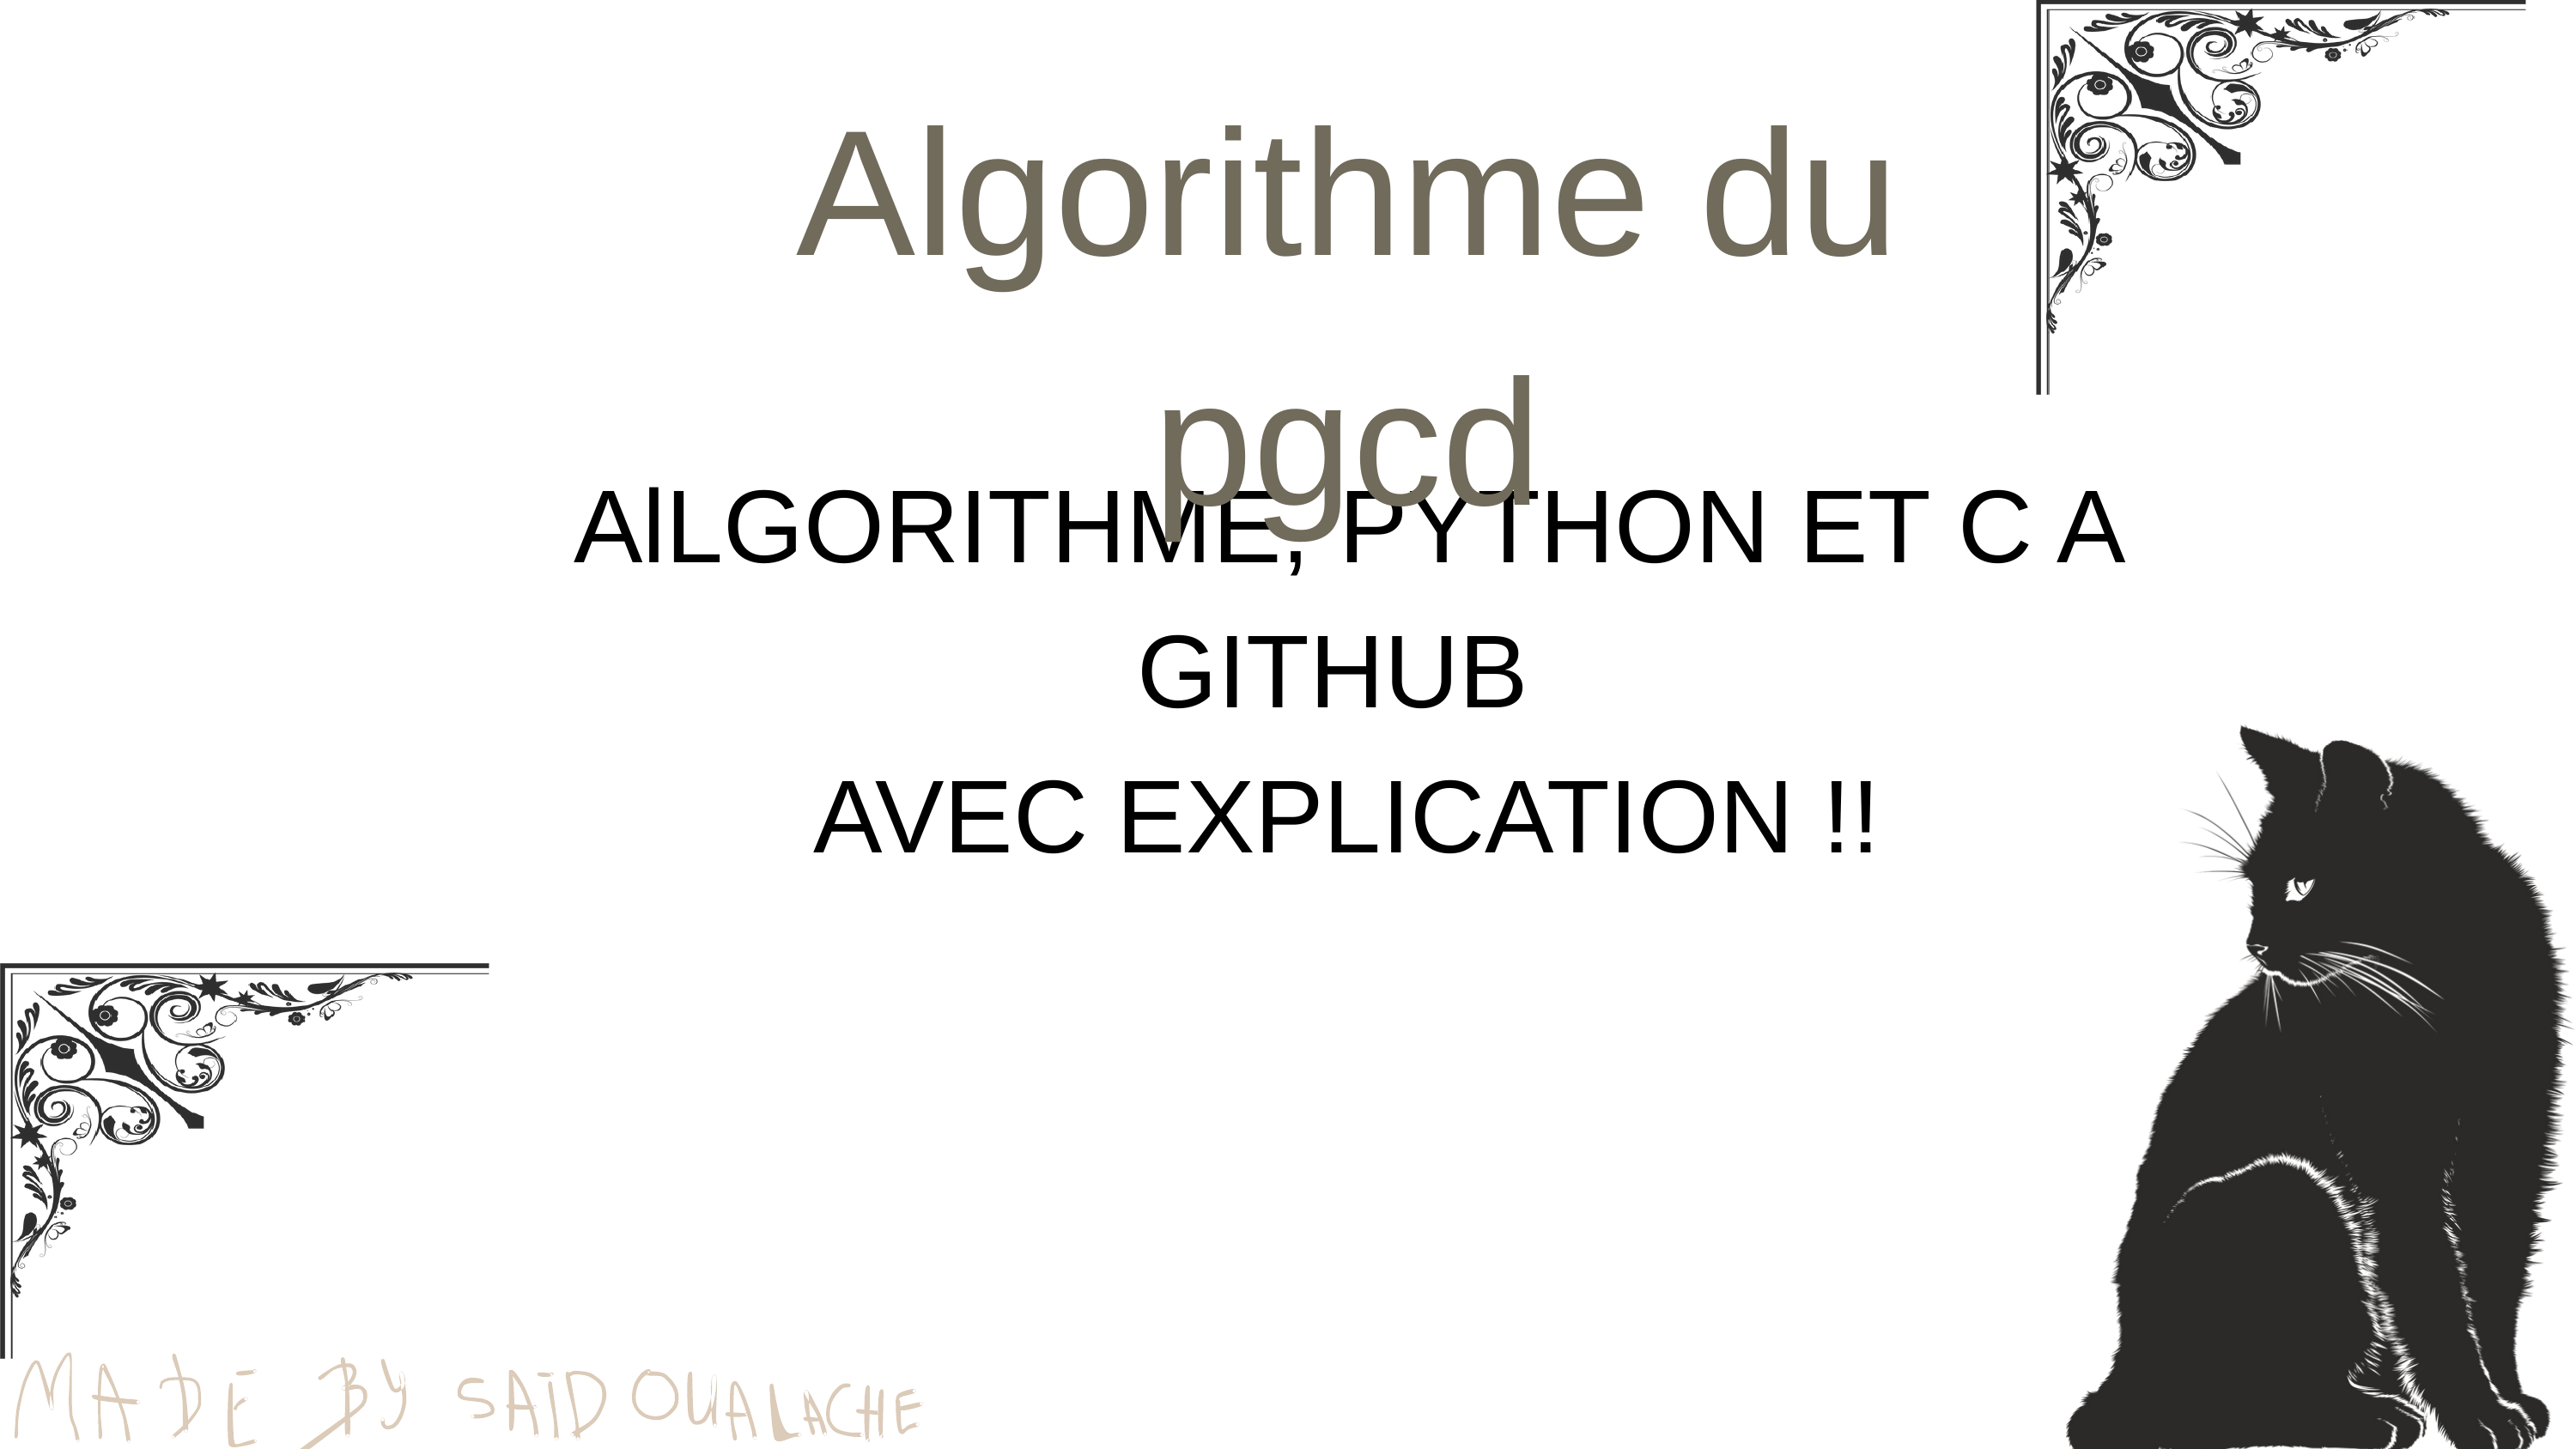

Algorithme du pgcd
AlLGORITHME, PYTHON ET C A GITHUB
AVEC EXPLICATION !!